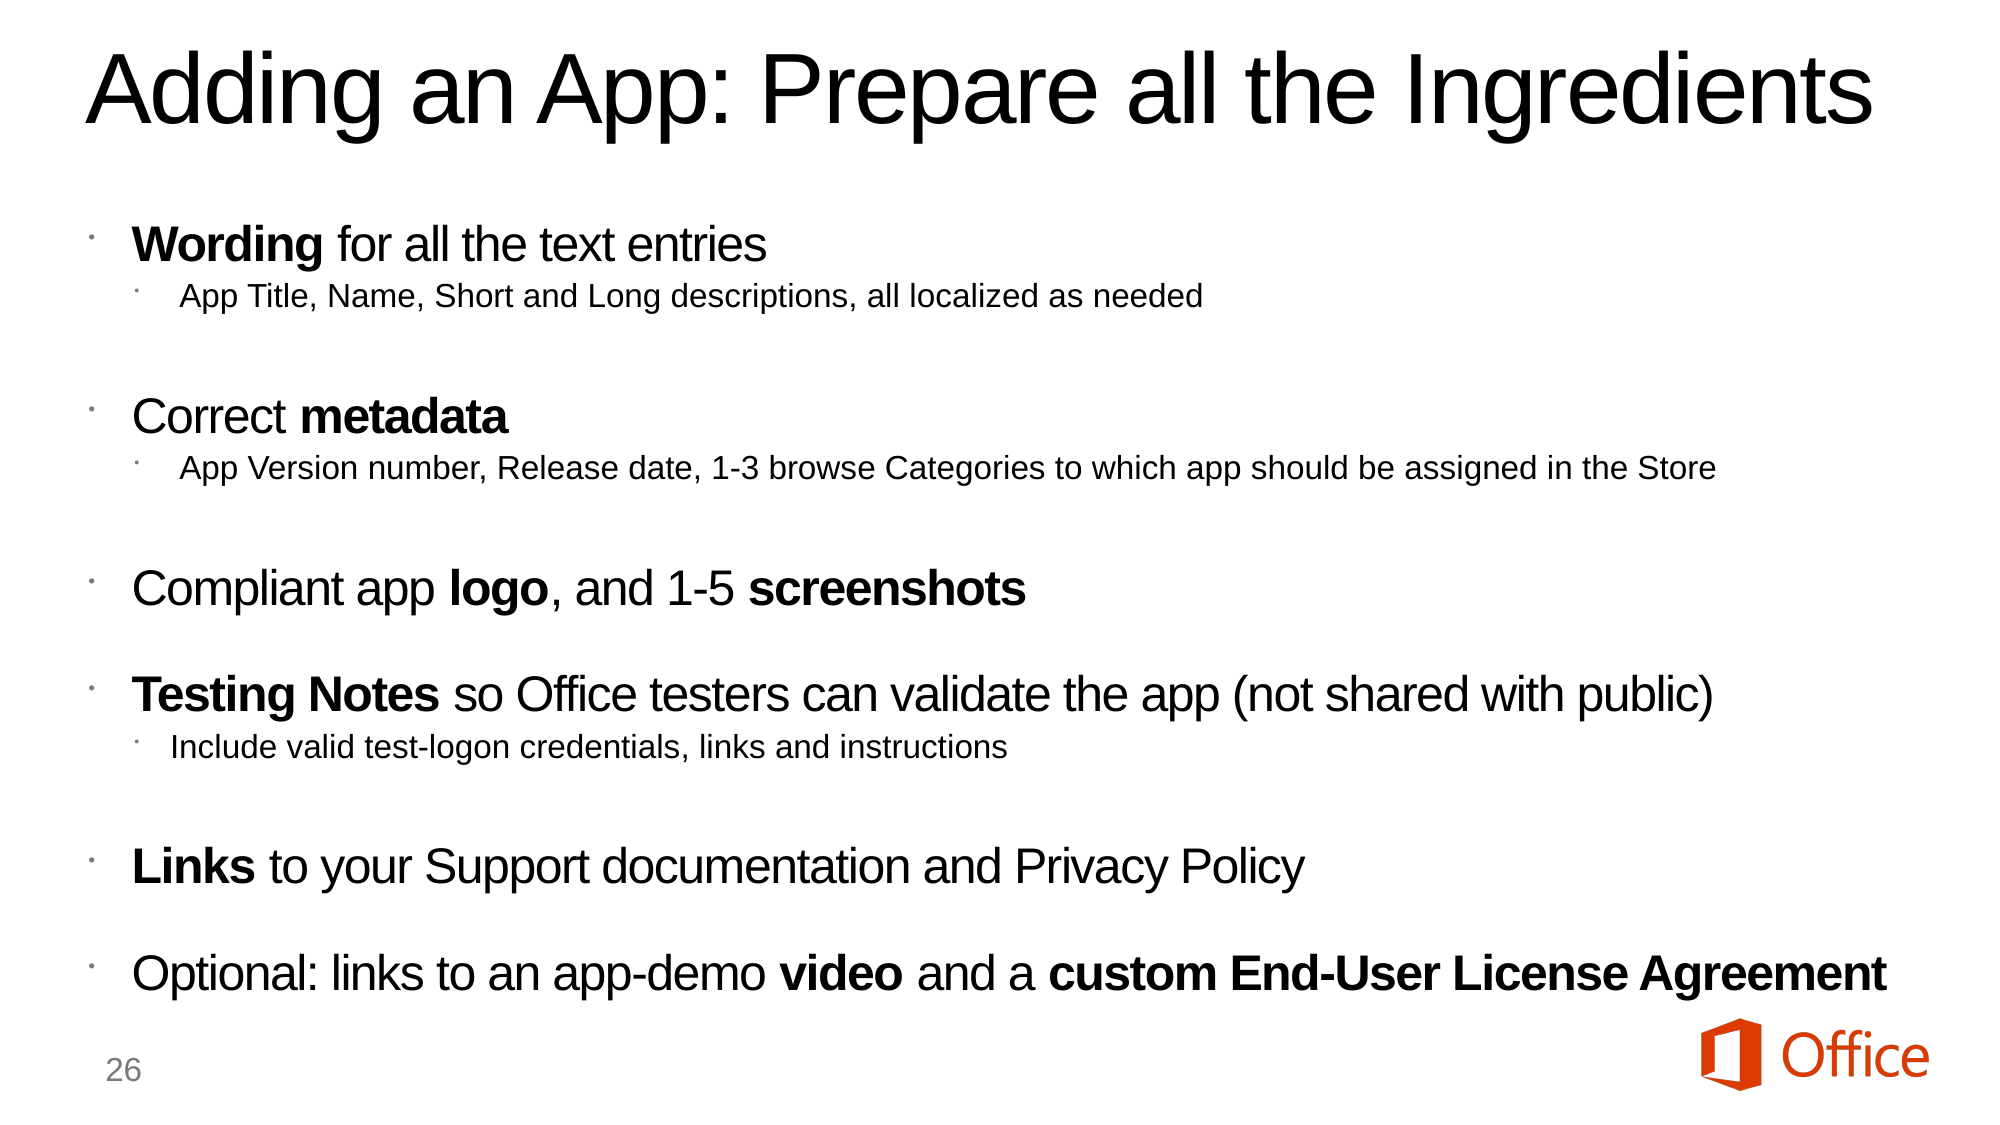

# Adding an App: Prepare all the Ingredients
Wording for all the text entries
 App Title, Name, Short and Long descriptions, all localized as needed

Correct metadata
 App Version number, Release date, 1-3 browse Categories to which app should be assigned in the Store

Compliant app logo, and 1-5 screenshots

Testing Notes so Office testers can validate the app (not shared with public)
Include valid test-logon credentials, links and instructions

Links to your Support documentation and Privacy Policy

Optional: links to an app-demo video and a custom End-User License Agreement
26